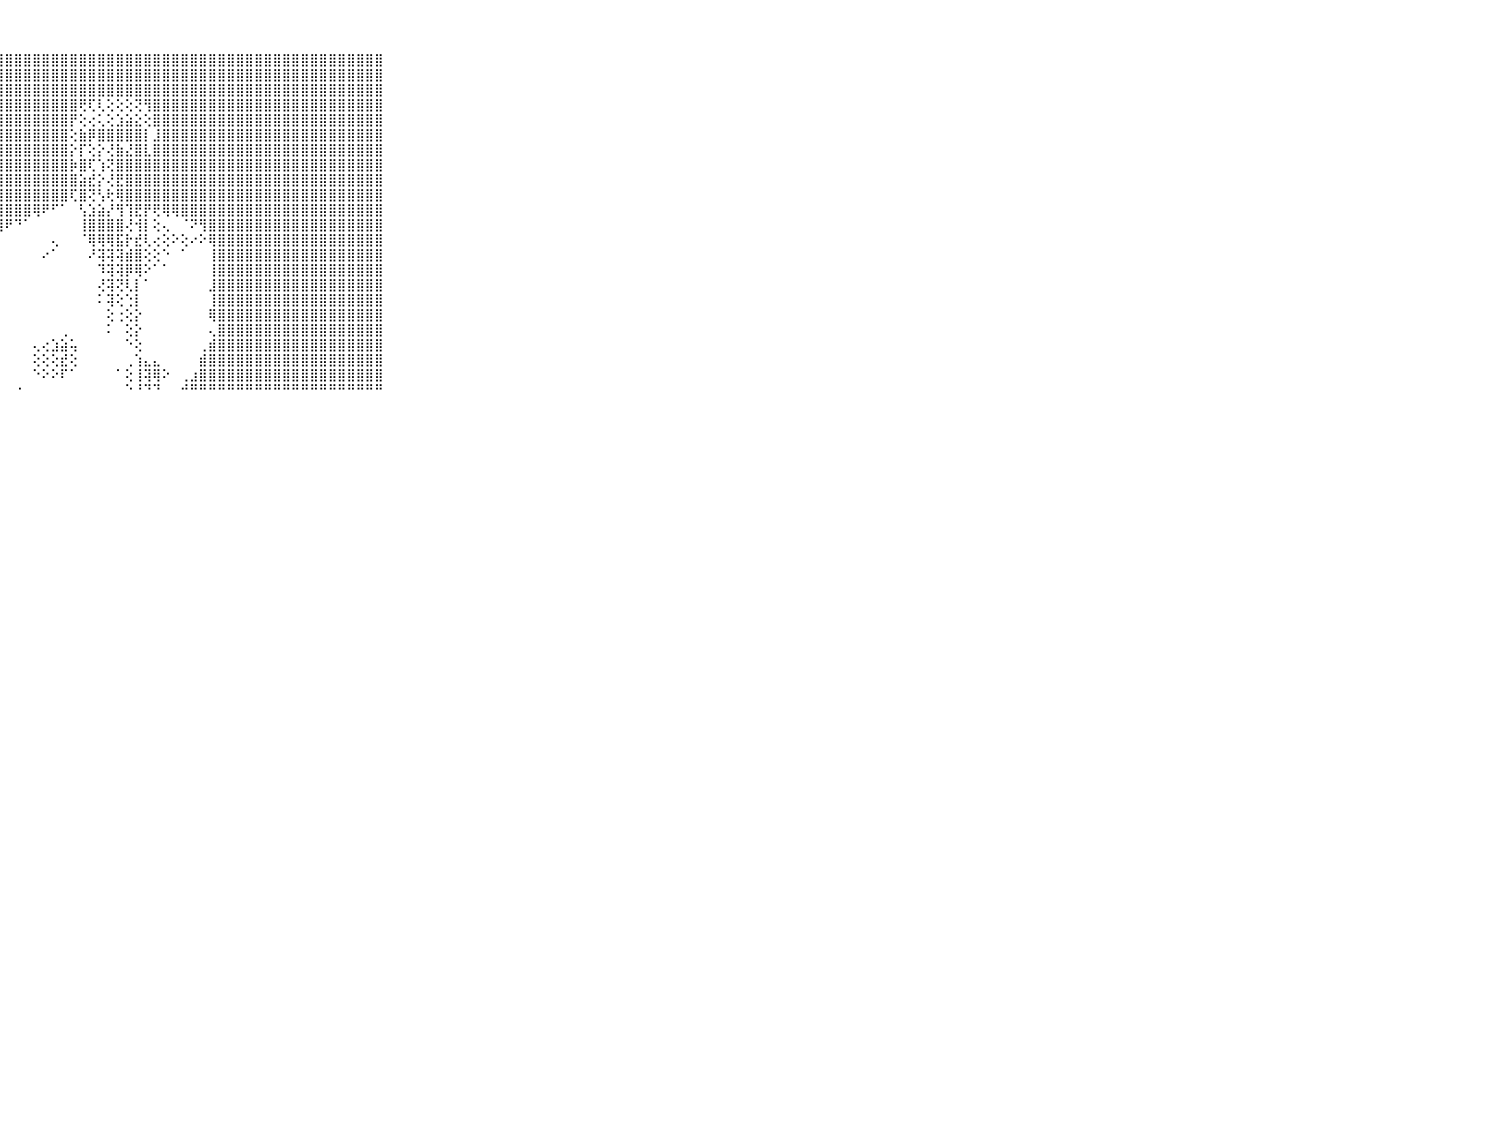

⠀⠀⠀⠀⠀⠀⠀⠀⠀⠀⠀⣿⣿⣿⣿⣿⣿⣿⣿⣿⣿⣿⣿⣿⣿⣿⣿⣿⣿⣿⣿⣿⣿⣿⣿⣿⣿⣿⣿⣿⣿⣿⣿⣿⣿⣿⣿⣿⣿⣿⣿⣿⣿⣿⣿⣿⣿⣿⣿⣿⣿⣿⣿⣿⣿⣿⣿⣿⣿⠀⠀⠀⠀⠀⠀⠀⠀⠀⠀⠀⠀
⠀⠀⠀⠀⠀⠀⠀⠀⠀⠀⠀⣿⣿⣿⣿⣿⣿⣿⣿⣿⣿⣿⣿⣿⣿⣿⣿⣿⣿⣿⣿⣿⣿⣿⣿⣿⣿⣿⣿⣿⣿⣿⣿⣿⣿⣿⣿⣿⣿⣿⣿⣿⣿⣿⣿⣿⣿⣿⣿⣿⣿⣿⣿⣿⣿⣿⣿⣿⣿⠀⠀⠀⠀⠀⠀⠀⠀⠀⠀⠀⠀
⠀⠀⠀⠀⠀⠀⠀⠀⠀⠀⠀⣿⣿⣿⣿⣿⣿⣿⣿⣿⣿⣿⣿⣿⣿⣿⣿⣿⣿⣿⣿⣿⣿⣿⣿⣿⣿⣿⣿⣿⣿⣿⣿⣿⣿⣿⣿⣿⣿⣿⣿⣿⣿⣿⣿⣿⣿⣿⣿⣿⣿⣿⣿⣿⣿⣿⣿⣿⣿⠀⠀⠀⠀⠀⠀⠀⠀⠀⠀⠀⠀
⠀⠀⠀⠀⠀⠀⠀⠀⠀⠀⠀⣿⣿⣿⣿⣿⣿⣿⣿⣿⣿⣿⣿⣿⣿⣿⣿⣿⣿⣿⣿⣿⣿⣿⣿⣿⢟⢏⢇⢕⢕⢕⢝⢻⣿⣿⣿⣿⣿⣿⣿⣿⣿⣿⣿⣿⣿⣿⣿⣿⣿⣿⣿⣿⣿⣿⣿⣿⣿⠀⠀⠀⠀⠀⠀⠀⠀⠀⠀⠀⠀
⠀⠀⠀⠀⠀⠀⠀⠀⠀⠀⠀⣿⣿⣿⣿⣿⣿⣿⣿⣿⣿⣿⣿⣿⣿⣿⣿⣿⣿⣿⣿⣿⣿⣿⣿⡟⢕⢔⢅⢕⣱⣵⣕⢕⣿⣿⣿⣿⣿⣿⣿⣿⣿⣿⣿⣿⣿⣿⣿⣿⣿⣿⣿⣿⣿⣿⣿⣿⣿⠀⠀⠀⠀⠀⠀⠀⠀⠀⠀⠀⠀
⠀⠀⠀⠀⠀⠀⠀⠀⠀⠀⠀⣿⣿⣿⣿⣿⣿⣿⣿⣿⣿⣿⣿⣿⣿⣿⣿⣿⣿⣿⣿⣿⣿⣿⣿⢕⣷⡿⣿⣿⣿⣿⣿⡇⣸⣿⣿⣿⣿⣿⣿⣿⣿⣿⣿⣿⣿⣿⣿⣿⣿⣿⣿⣿⣿⣿⣿⣿⣿⠀⠀⠀⠀⠀⠀⠀⠀⠀⠀⠀⠀
⠀⠀⠀⠀⠀⠀⠀⠀⠀⠀⠀⣿⣿⣿⣿⣿⣿⣿⣿⣿⣿⣿⣿⣿⣿⣿⣿⣿⣿⣿⣿⣿⣿⣿⣿⡕⡏⢕⡕⢜⣷⣜⣿⣇⣿⣿⣿⣿⣿⣿⣿⣿⣿⣿⣿⣿⣿⣿⣿⣿⣿⣿⣿⣿⣿⣿⣿⣿⣿⠀⠀⠀⠀⠀⠀⠀⠀⠀⠀⠀⠀
⠀⠀⠀⠀⠀⠀⠀⠀⠀⠀⠀⣿⣿⣿⣿⣿⣿⣿⣿⣿⣿⣿⣿⣿⣿⣿⣿⣿⣿⣿⣿⣿⣿⣿⣿⡷⣿⢏⢱⢝⣿⣿⣿⣿⣿⣿⣿⣿⣿⣿⣿⣿⣿⣿⣿⣿⣿⣿⣿⣿⣿⣿⣿⣿⣿⣿⣿⣿⣿⠀⠀⠀⠀⠀⠀⠀⠀⠀⠀⠀⠀
⠀⠀⠀⠀⠀⠀⠀⠀⠀⠀⠀⣿⣿⣿⣿⣿⣿⣿⣿⣿⣿⣿⣿⣿⣿⣿⣿⣿⣿⣿⣿⣿⣿⣿⣿⣿⣵⣞⡕⢜⣟⣿⣿⣿⣿⣿⣿⣿⣿⣿⣿⣿⣿⣿⣿⣿⣿⣿⣿⣿⣿⣿⣿⣿⣿⣿⣿⣿⣿⠀⠀⠀⠀⠀⠀⠀⠀⠀⠀⠀⠀
⠀⠀⠀⠀⠀⠀⠀⠀⠀⠀⠀⣿⣿⣿⣿⣿⣿⣿⣿⣿⣿⣿⣿⣿⣿⣿⣿⣿⣿⣿⣿⣿⣿⣿⣿⢏⣿⢝⢣⢗⢿⣿⣿⣿⣿⣿⣿⣿⣿⣿⣿⣿⣿⣿⣿⣿⣿⣿⣿⣿⣿⣿⣿⣿⣿⣿⣿⣿⣿⠀⠀⠀⠀⠀⠀⠀⠀⠀⠀⠀⠀
⠀⠀⠀⠀⠀⠀⠀⠀⠀⠀⠀⣿⣿⣿⣿⣿⣿⣿⣿⣿⣿⣿⣿⣿⣿⣿⣿⣿⣿⣿⣿⢿⠟⠋⠁⠀⢣⣱⣵⡜⢻⢹⣟⡟⢟⢿⢿⣿⣿⣿⣿⣿⣿⣿⣿⣿⣿⣿⣿⣿⣿⣿⣿⣿⣿⣿⣿⣿⣿⠀⠀⠀⠀⠀⠀⠀⠀⠀⠀⠀⠀
⠀⠀⠀⠀⠀⠀⠀⠀⠀⠀⠀⣿⣿⣿⣿⣿⣿⣿⣿⣿⣿⣿⣿⣿⣿⣿⣿⢿⠟⠙⠁⠀⠀⠀⠀⠀⢸⣿⣿⣿⣿⢜⢺⡇⢕⢄⠀⠈⠝⢻⣿⣿⣿⣿⣿⣿⣿⣿⣿⣿⣿⣿⣿⣿⣿⣿⣿⣿⣿⠀⠀⠀⠀⠀⠀⠀⠀⠀⠀⠀⠀
⠀⠀⠀⠀⠀⠀⠀⠀⠀⠀⠀⣿⣿⣿⣿⣿⣿⣿⣿⣿⣿⣿⣿⣿⣿⡿⢑⠀⠀⠀⠀⠀⠀⢄⠀⠀⠈⢿⢿⢿⣯⡗⣞⢇⢔⢕⠕⢕⠔⠕⢿⣿⣿⣿⣿⣿⣿⣿⣿⣿⣿⣿⣿⣿⣿⣿⣿⣿⣿⠀⠀⠀⠀⠀⠀⠀⠀⠀⠀⠀⠀
⠀⠀⠀⠀⠀⠀⠀⠀⠀⠀⠀⣿⣿⣿⣿⣿⣿⣿⣿⣿⣿⣿⣿⣿⣿⢇⠀⠀⠀⠀⠀⠀⠔⠁⠀⠀⠀⠜⢽⢽⢽⣾⣿⢕⢕⠑⠀⠁⠀⠀⢸⣿⣿⣿⣿⣿⣿⣿⣿⣿⣿⣿⣿⣿⣿⣿⣿⣿⣿⠀⠀⠀⠀⠀⠀⠀⠀⠀⠀⠀⠀
⠀⠀⠀⠀⠀⠀⠀⠀⠀⠀⠀⣿⣿⣿⣿⣿⣿⣿⣿⣿⣿⣿⣿⣿⡿⠁⠀⠀⠀⠀⠀⠀⠀⠀⠀⠀⠀⠀⠹⢽⢽⡿⢿⠕⠁⠁⠀⠀⠀⠀⢸⣿⣿⣿⣿⣿⣿⣿⣿⣿⣿⣿⣿⣿⣿⣿⣿⣿⣿⠀⠀⠀⠀⠀⠀⠀⠀⠀⠀⠀⠀
⠀⠀⠀⠀⠀⠀⠀⠀⠀⠀⠀⣿⣿⣿⣿⣿⣿⣿⣿⣿⣿⣿⣿⣿⡇⠀⠀⠀⠀⠀⠀⠀⠀⠀⠀⠀⠀⠀⢜⢽⢝⢇⡇⠁⠀⠀⠀⠀⠀⠀⣸⣿⣿⣿⣿⣿⣿⣿⣿⣿⣿⣿⣿⣿⣿⣿⣿⣿⣿⠀⠀⠀⠀⠀⠀⠀⠀⠀⠀⠀⠀
⠀⠀⠀⠀⠀⠀⠀⠀⠀⠀⠀⣿⣿⣿⣿⣿⣿⣿⣿⣿⣿⣿⣿⡿⠕⠀⠀⠀⠀⠀⠀⠀⠀⠀⠀⠀⠀⠀⠅⢽⢕⢑⡇⠀⠀⠀⠀⠀⠀⠀⢸⣿⣿⣿⣿⣿⣿⣿⣿⣿⣿⣿⣿⣿⣿⣿⣿⣿⣿⠀⠀⠀⠀⠀⠀⠀⠀⠀⠀⠀⠀
⠀⠀⠀⠀⠀⠀⠀⠀⠀⠀⠀⣿⣿⣿⣿⣿⣿⣿⣿⣿⣿⣿⣿⠇⠀⠀⠀⠀⠀⠀⠀⠀⠀⠀⠀⠀⠀⠀⠀⢕⢐⢕⡕⠀⠀⠀⠀⠀⠀⠀⢿⣿⣿⣿⣿⣿⣿⣿⣿⣿⣿⣿⣿⣿⣿⣿⣿⣿⣿⠀⠀⠀⠀⠀⠀⠀⠀⠀⠀⠀⠀
⠀⠀⠀⠀⠀⠀⠀⠀⠀⠀⠀⣿⣿⣿⣿⣿⣿⣿⣿⣿⣿⣿⣿⢀⠀⠀⠀⠀⠀⠀⠀⠀⠀⠀⢀⠀⠀⠀⠀⠅⠀⢕⡕⠀⠀⠀⠀⠀⠀⠀⢄⣿⣿⣿⣿⣿⣿⣿⣿⣿⣿⣿⣿⣿⣿⣿⣿⣿⣿⠀⠀⠀⠀⠀⠀⠀⠀⠀⠀⠀⠀
⠀⠀⠀⠀⠀⠀⠀⠀⠀⠀⠀⣿⣿⣿⣿⣿⣿⣿⣿⣿⣿⣿⣿⢇⠀⠀⠀⠀⠀⠀⠀⢄⢔⣱⣵⢥⠀⠀⠀⠀⠀⠑⢕⠀⠀⠀⠀⠀⠀⢀⣾⣿⣿⣿⣿⣿⣿⣿⣿⣿⣿⣿⣿⣿⣿⣿⣿⣿⣿⠀⠀⠀⠀⠀⠀⠀⠀⠀⠀⠀⠀
⠀⠀⠀⠀⠀⠀⠀⠀⠀⠀⠀⣿⣿⣿⣿⣿⣿⣿⣿⣿⣿⣿⣟⠀⠀⠀⠀⠀⠀⠀⠀⢕⢕⢕⣞⢕⠀⠀⠀⠀⠀⢀⢱⣄⣄⠀⠀⠀⠀⣾⣿⣿⣿⣿⣿⣿⣿⣿⣿⣿⣿⣿⣿⣿⣿⣿⣿⣿⣿⠀⠀⠀⠀⠀⠀⠀⠀⠀⠀⠀⠀
⠀⠀⠀⠀⠀⠀⠀⠀⠀⠀⠀⣿⣿⣿⣿⣿⣿⣿⣿⣿⣿⣿⣿⣷⣄⠀⠀⠀⠀⠀⠀⠑⠕⠕⠏⠁⠀⠀⠀⠀⠁⢕⢸⢽⢿⠕⠀⢀⣰⣿⣿⣿⣿⣿⣿⣿⣿⣿⣿⣿⣿⣿⣿⣿⣿⣿⣿⣿⣿⠀⠀⠀⠀⠀⠀⠀⠀⠀⠀⠀⠀
⠀⠀⠀⠀⠀⠀⠀⠀⠀⠀⠀⠛⠛⠛⠛⠛⠛⠛⠛⠛⠛⠛⠛⠛⠛⠛⠓⠀⠀⠐⠀⠀⠀⠀⠀⠀⠀⠀⠀⠀⠀⠑⠘⠙⠙⠀⠀⠚⠛⠛⠛⠛⠛⠛⠛⠛⠛⠛⠛⠛⠛⠛⠛⠛⠛⠛⠛⠛⠛⠀⠀⠀⠀⠀⠀⠀⠀⠀⠀⠀⠀